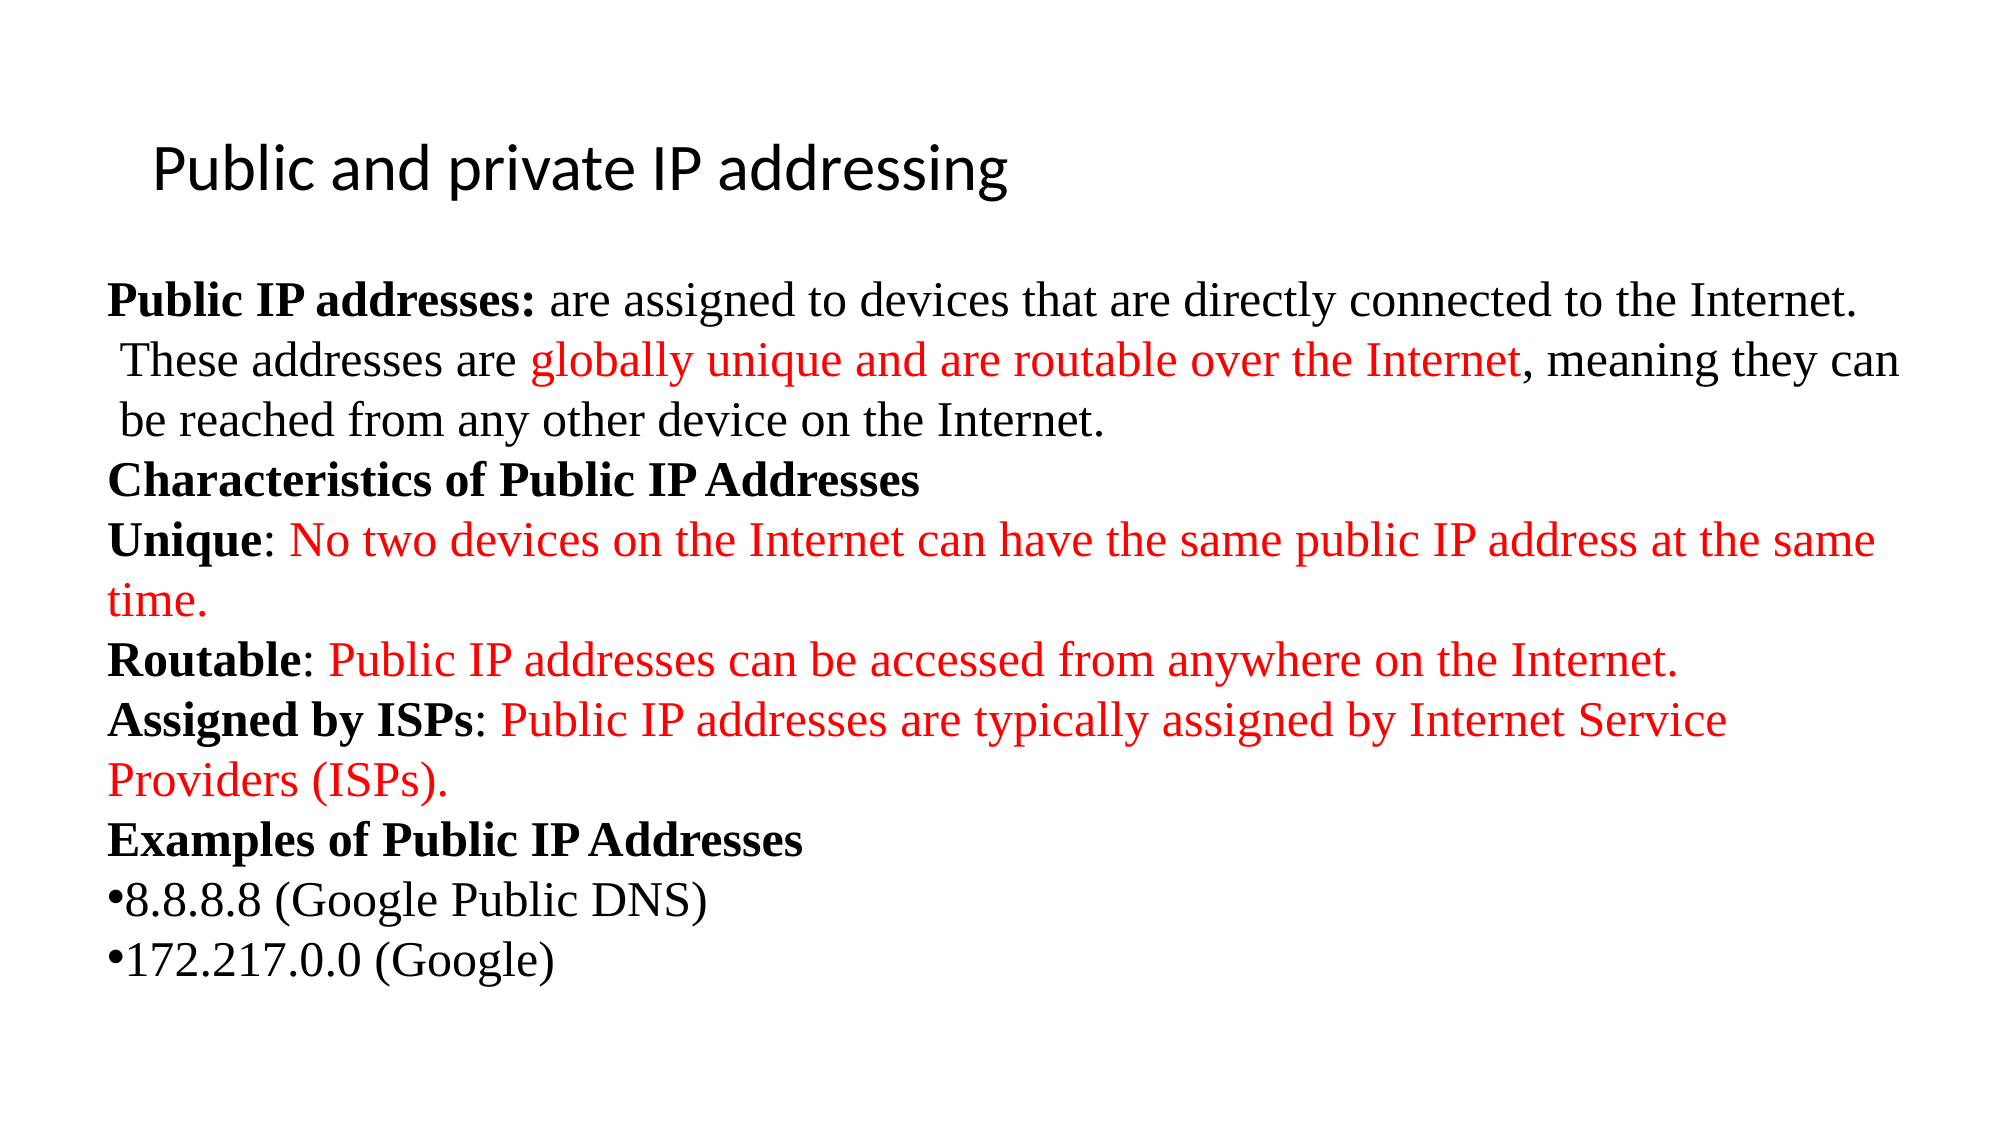

# Public and private IP addressing
Public IP addresses: are assigned to devices that are directly connected to the Internet.
 These addresses are globally unique and are routable over the Internet, meaning they can
 be reached from any other device on the Internet.
Characteristics of Public IP Addresses
Unique: No two devices on the Internet can have the same public IP address at the same time.
Routable: Public IP addresses can be accessed from anywhere on the Internet.
Assigned by ISPs: Public IP addresses are typically assigned by Internet Service Providers (ISPs).
Examples of Public IP Addresses
8.8.8.8 (Google Public DNS)
172.217.0.0 (Google)